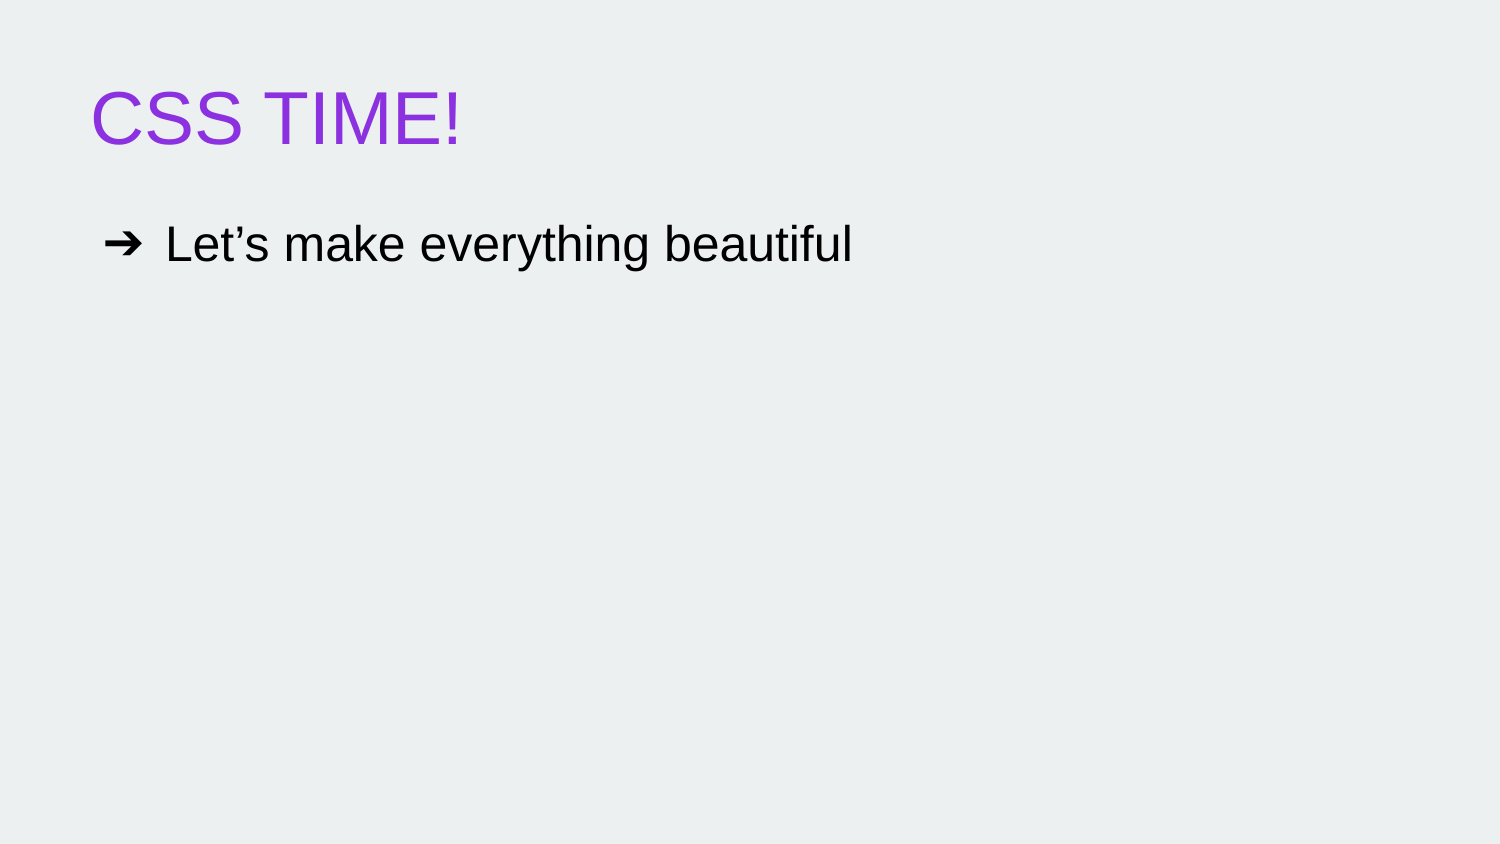

# CSS TIME!
Let’s make everything beautiful